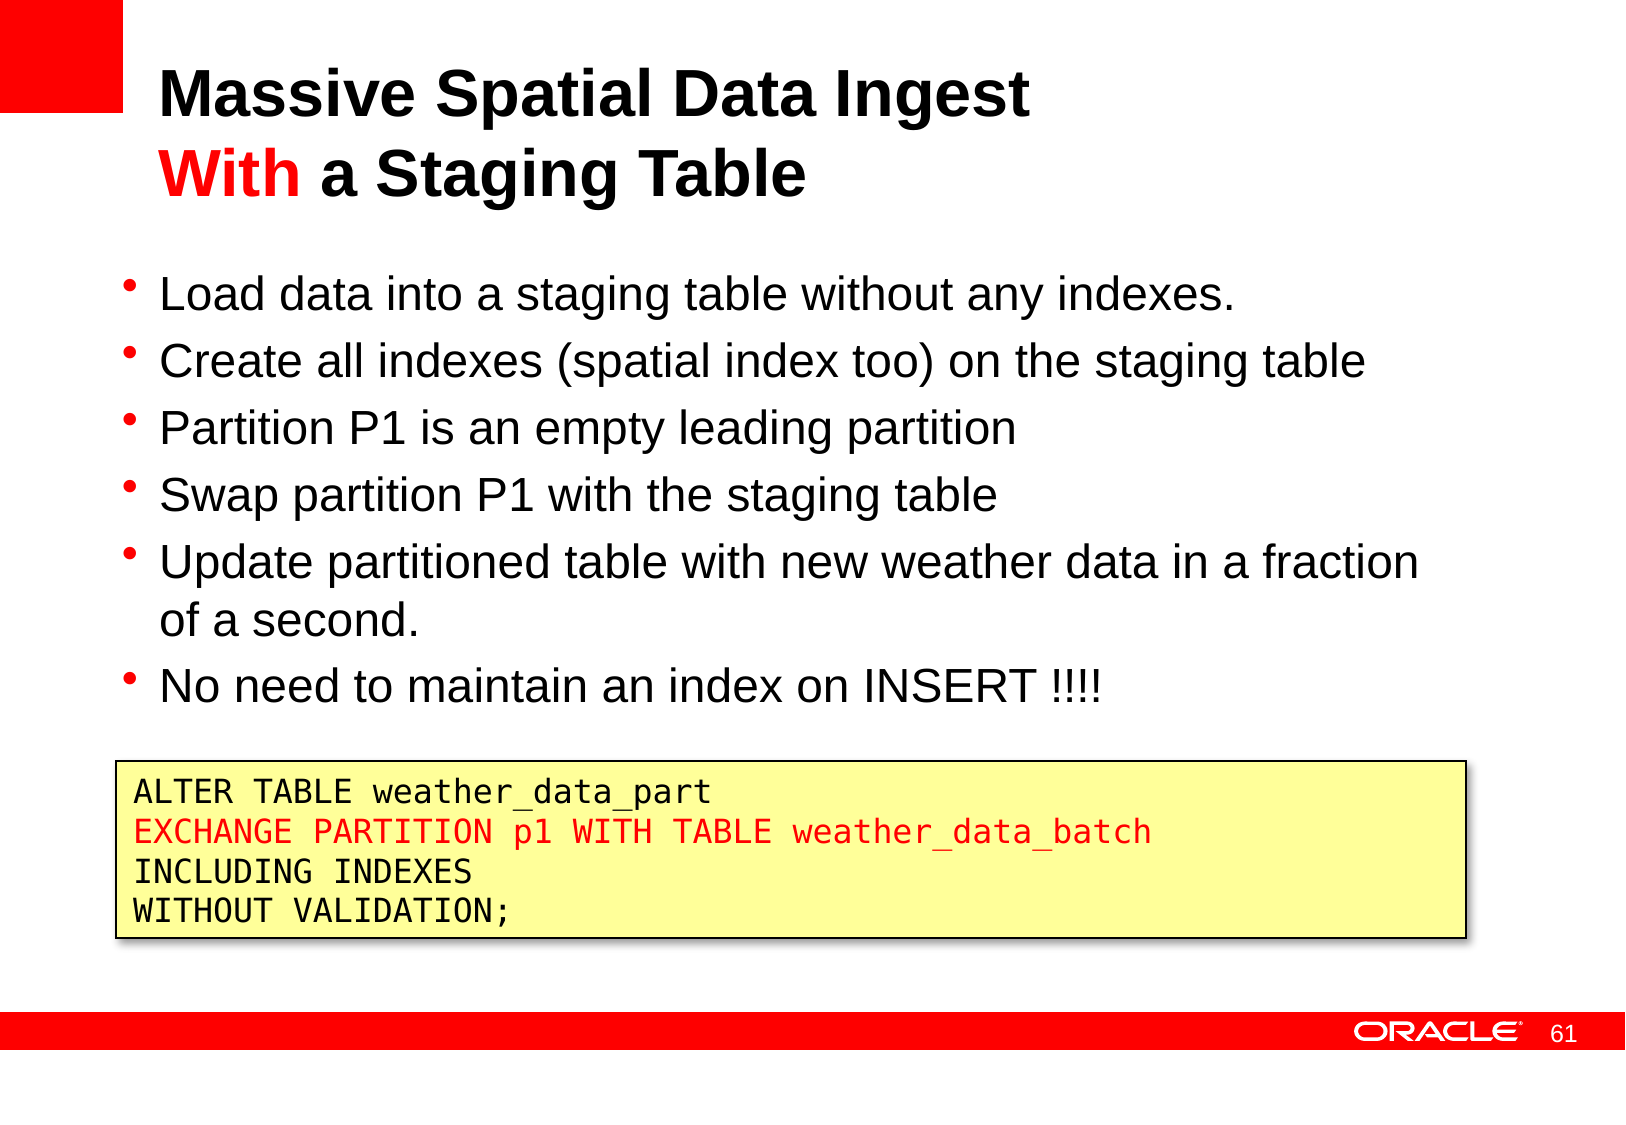

# Massive Spatial Data Ingest With a Staging Table
Load data into a staging table without any indexes.
Create all indexes (spatial index too) on the staging table
Partition P1 is an empty leading partition
Swap partition P1 with the staging table
Update partitioned table with new weather data in a fraction of a second.
No need to maintain an index on INSERT !!!!
ALTER TABLE weather_data_part
EXCHANGE PARTITION p1 WITH TABLE weather_data_batch
INCLUDING INDEXES
WITHOUT VALIDATION;